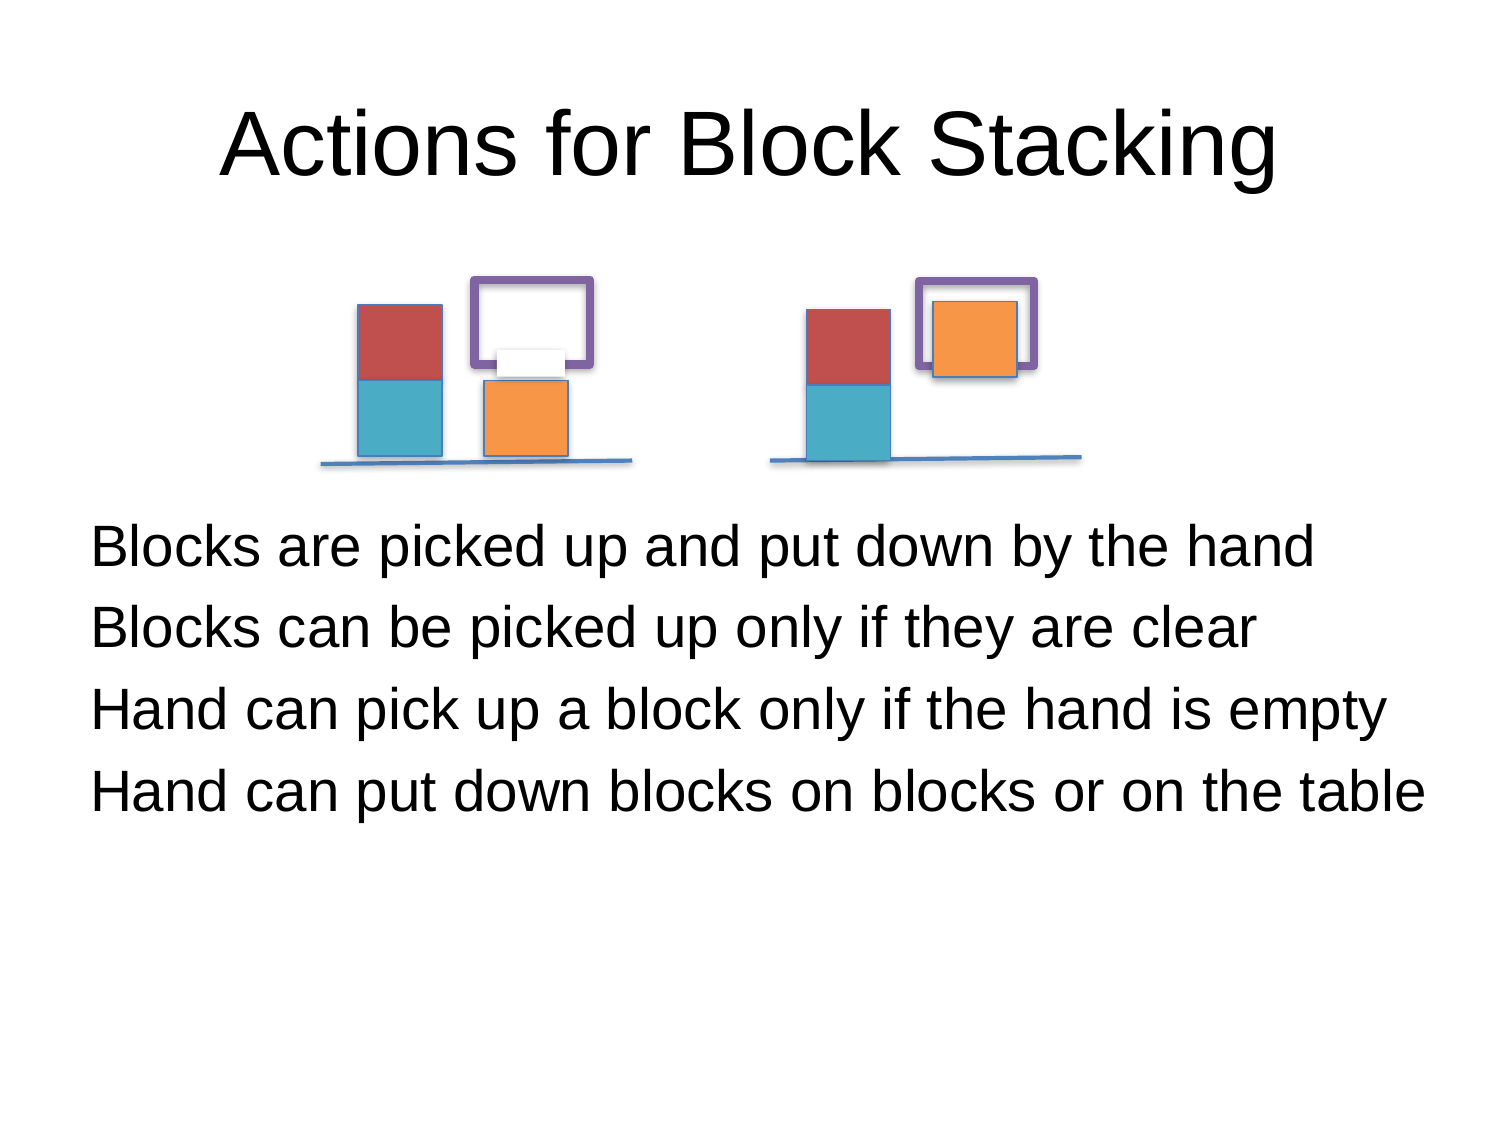

# Actions for Block Stacking

Blocks are picked up and put down by the hand
Blocks can be picked up only if they are clear
Hand can pick up a block only if the hand is empty
Hand can put down blocks on blocks or on the table